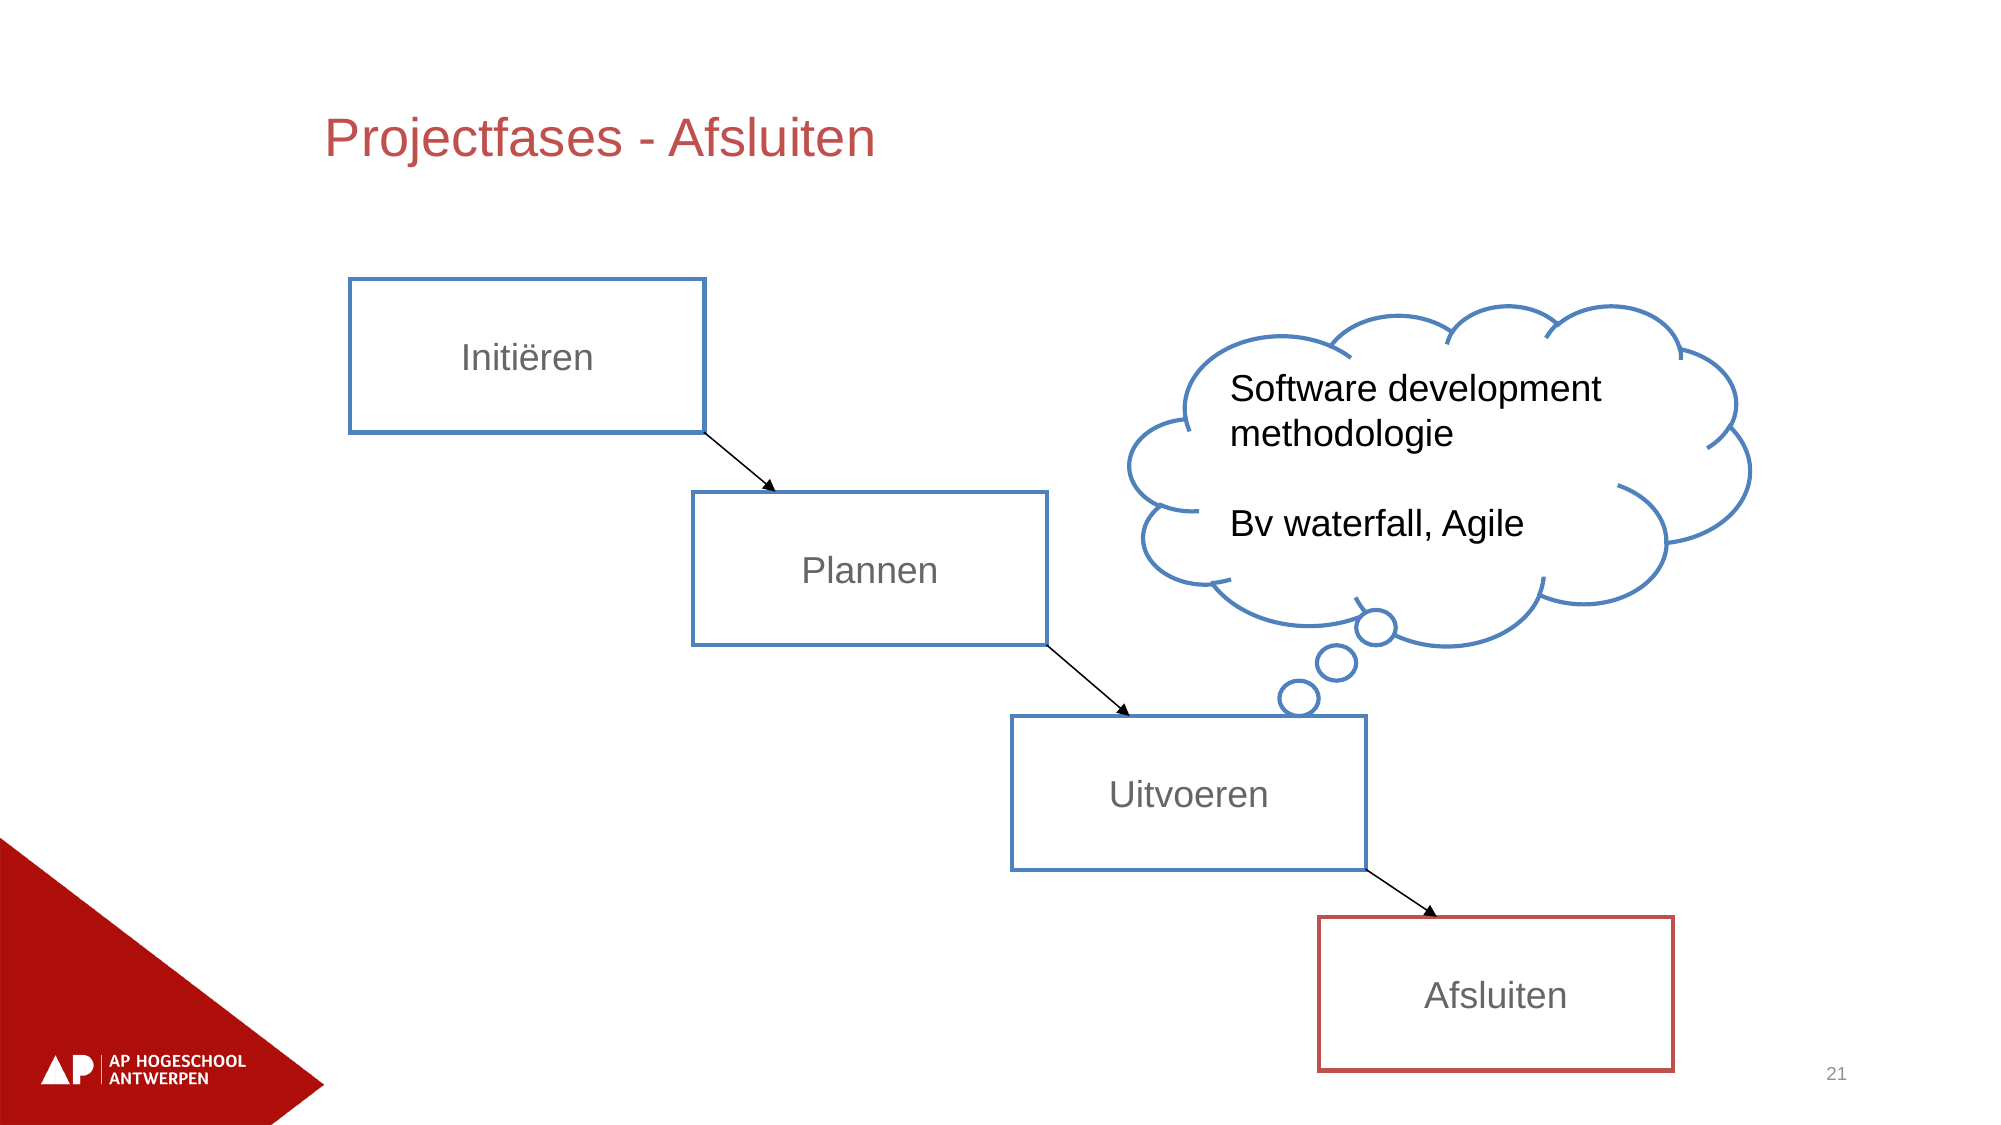

Projectfases - Afsluiten
Initiëren
Software development methodologie

Bv waterfall, Agile

Plannen

Uitvoeren

Afsluiten
21